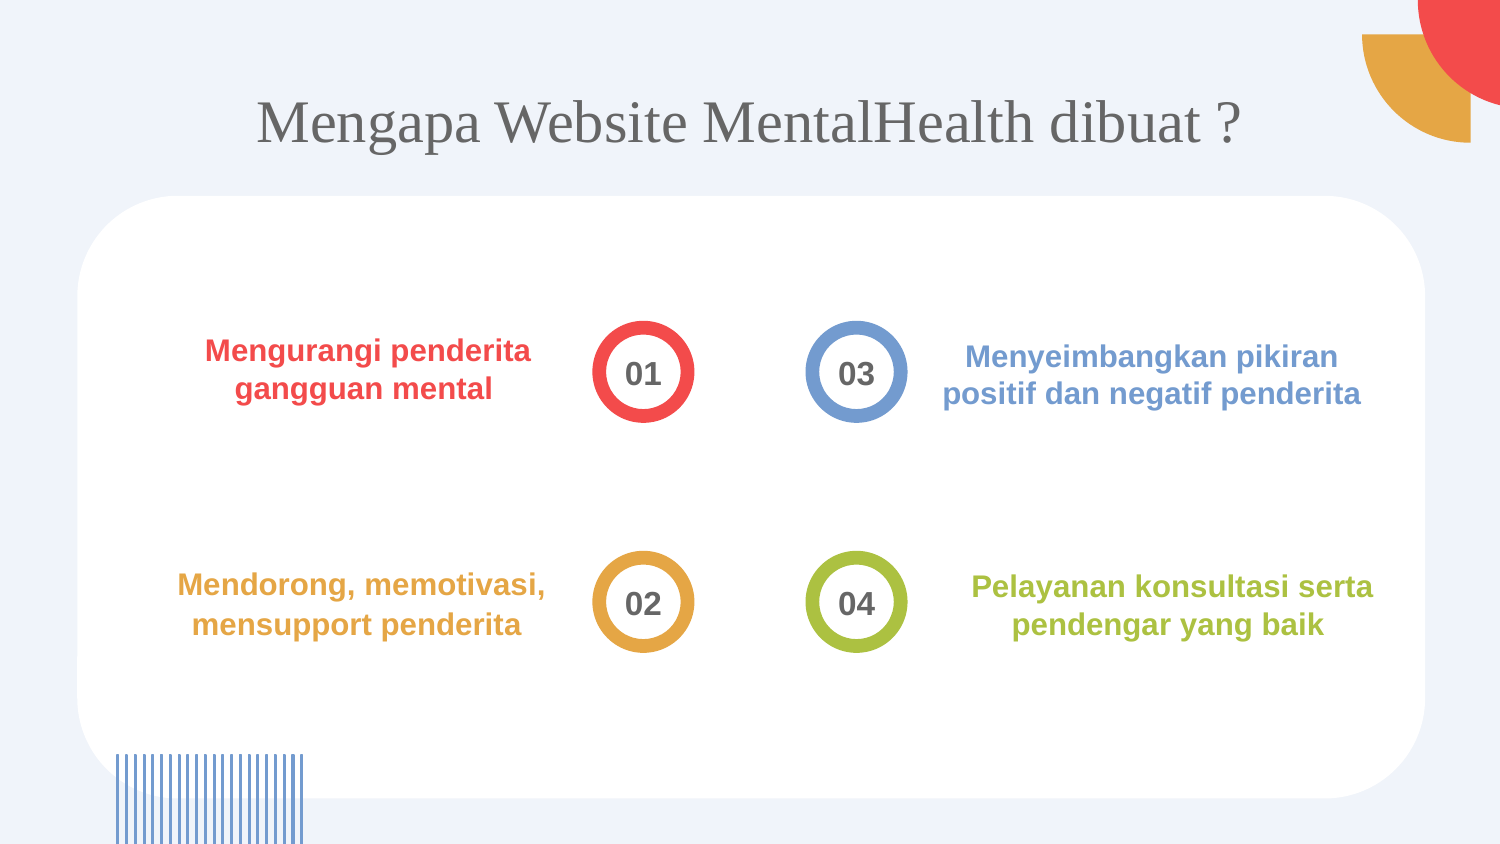

# Mengapa Website MentalHealth dibuat ?

Mengurangi penderita gangguan mental

Menyeimbangkan pikiran positif dan negatif penderita
01
03
Mendorong, memotivasi, mensupport penderita

Pelayanan konsultasi serta pendengar yang baik
02
04